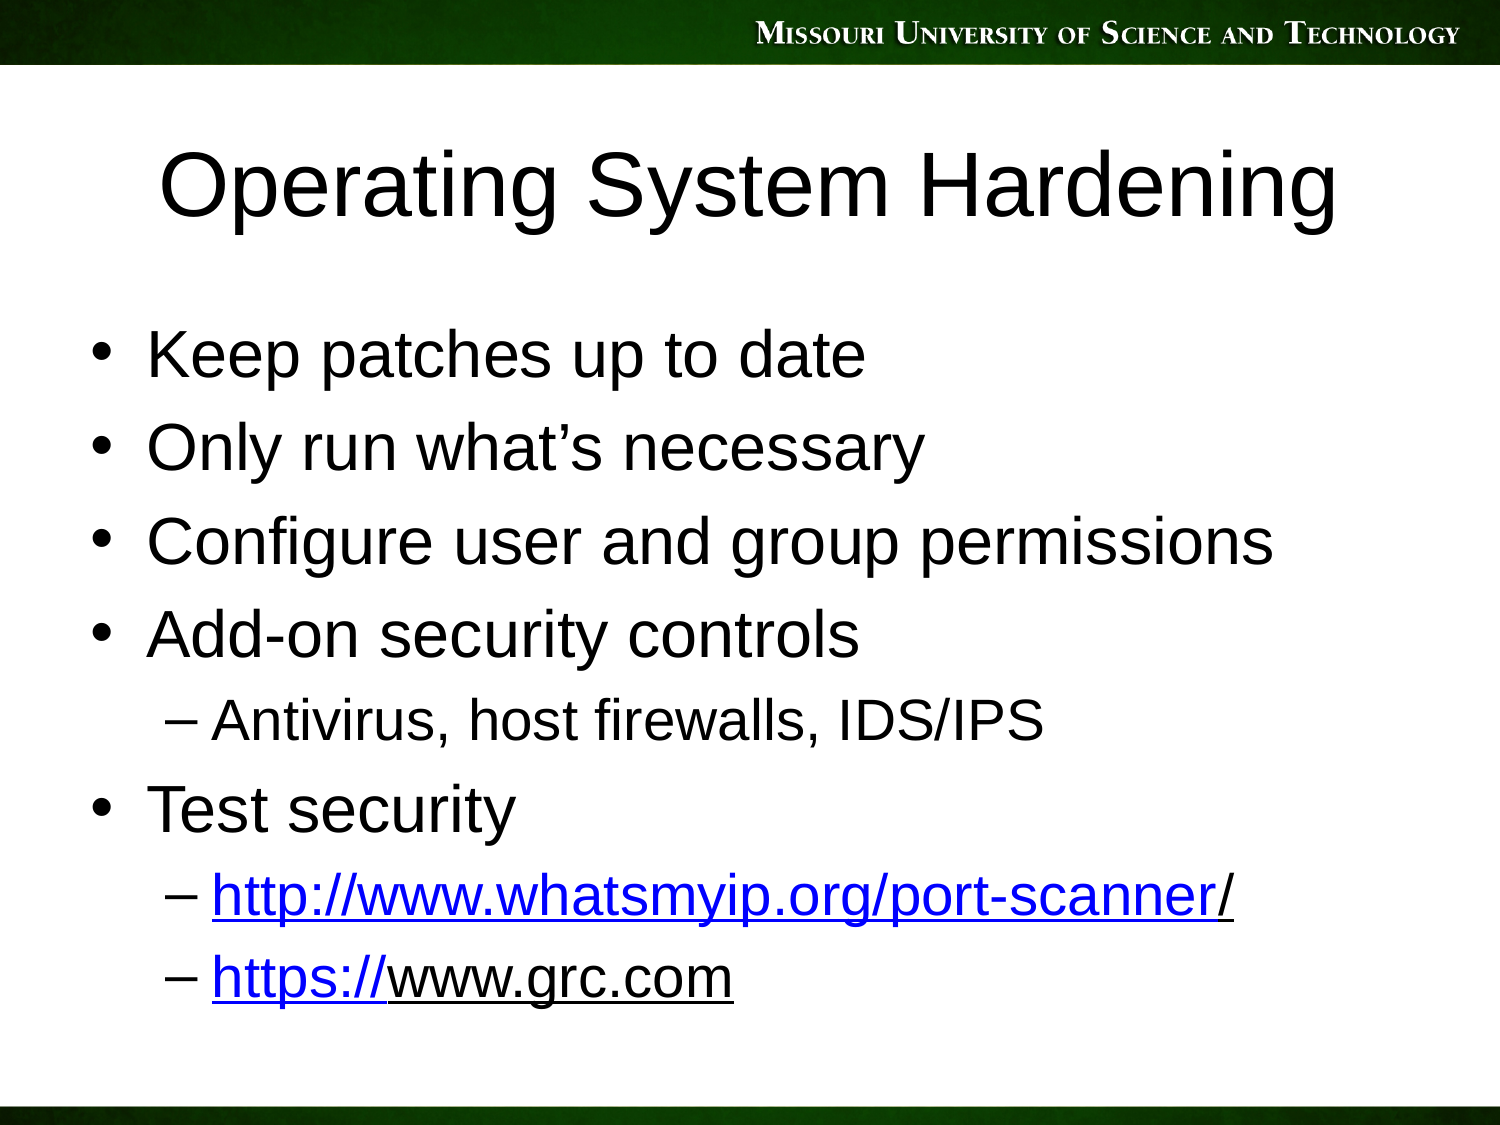

# Operating System Hardening
Keep patches up to date
Only run what’s necessary
Configure user and group permissions
Add-on security controls
Antivirus, host firewalls, IDS/IPS
Test security
http://www.whatsmyip.org/port-scanner/
https://www.grc.com